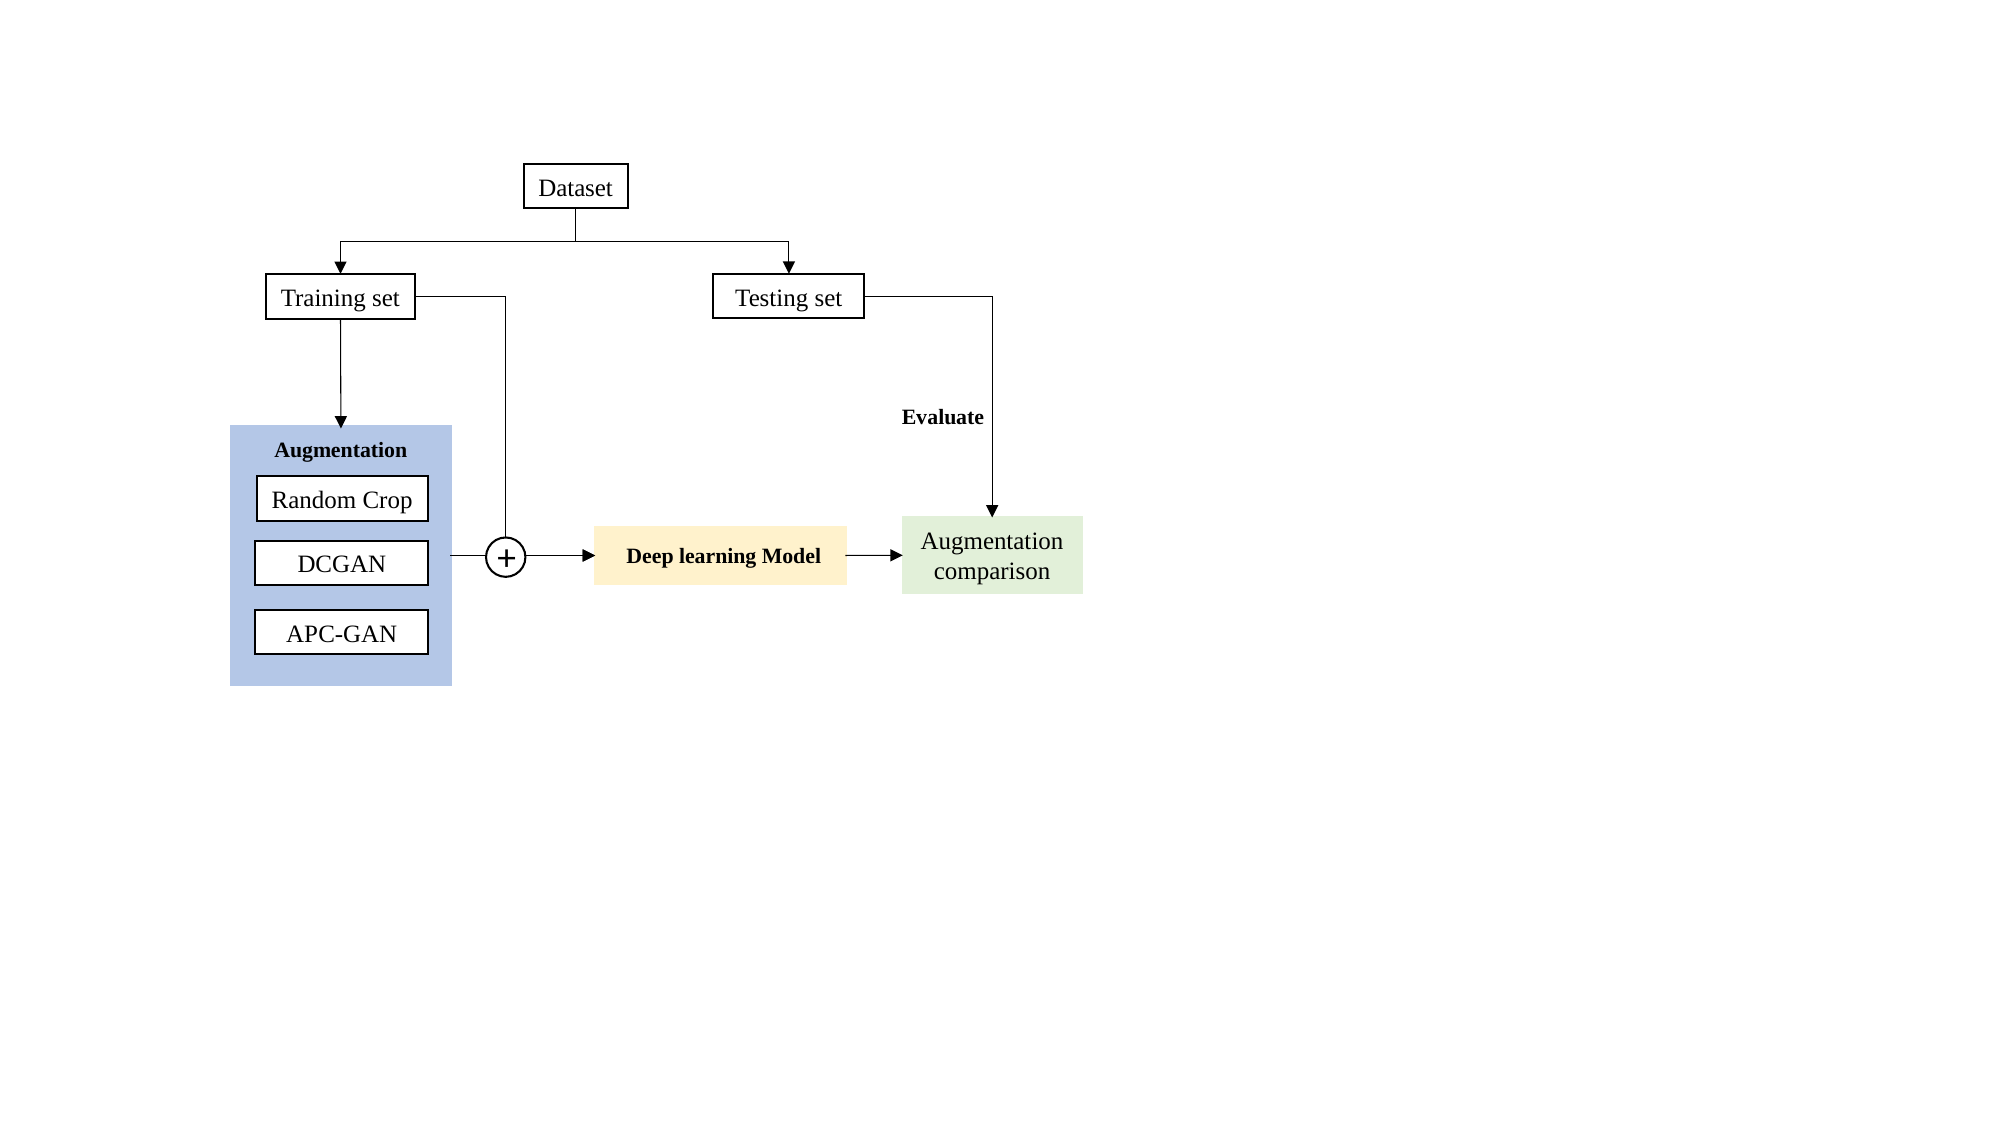

Dataset
Testing set
Training set
Evaluate

Augmentation
Random Crop
Augmentation comparison

+

Deep learning Model
+
DCGAN
APC-GAN